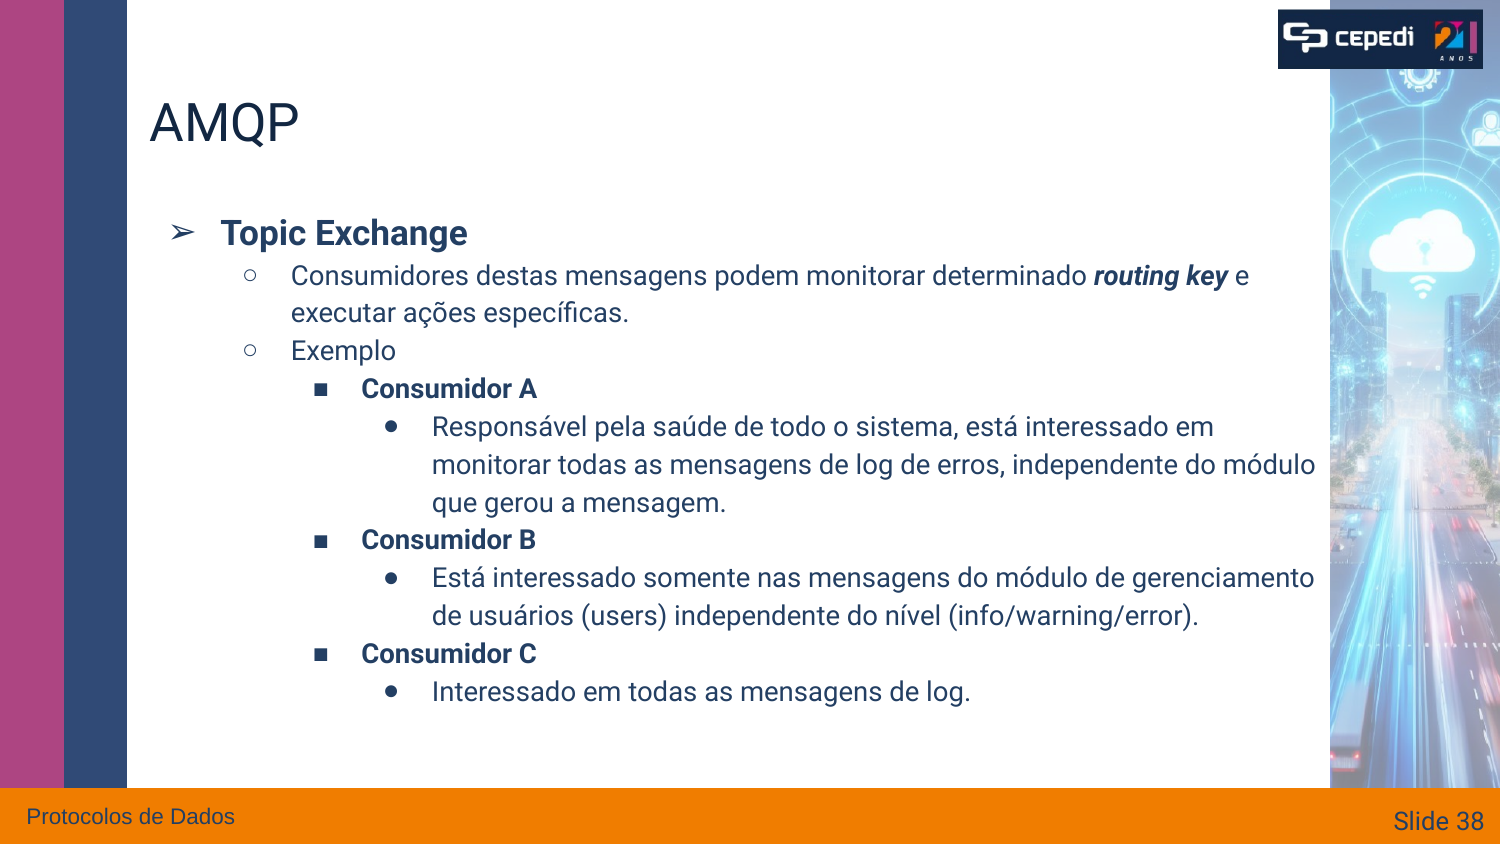

# AMQP
Topic Exchange
Consumidores destas mensagens podem monitorar determinado routing key e executar ações específicas.
Exemplo
Consumidor A
Responsável pela saúde de todo o sistema, está interessado em monitorar todas as mensagens de log de erros, independente do módulo que gerou a mensagem.
Consumidor B
Está interessado somente nas mensagens do módulo de gerenciamento de usuários (users) independente do nível (info/warning/error).
Consumidor C
Interessado em todas as mensagens de log.
Protocolos de Dados
Slide 38